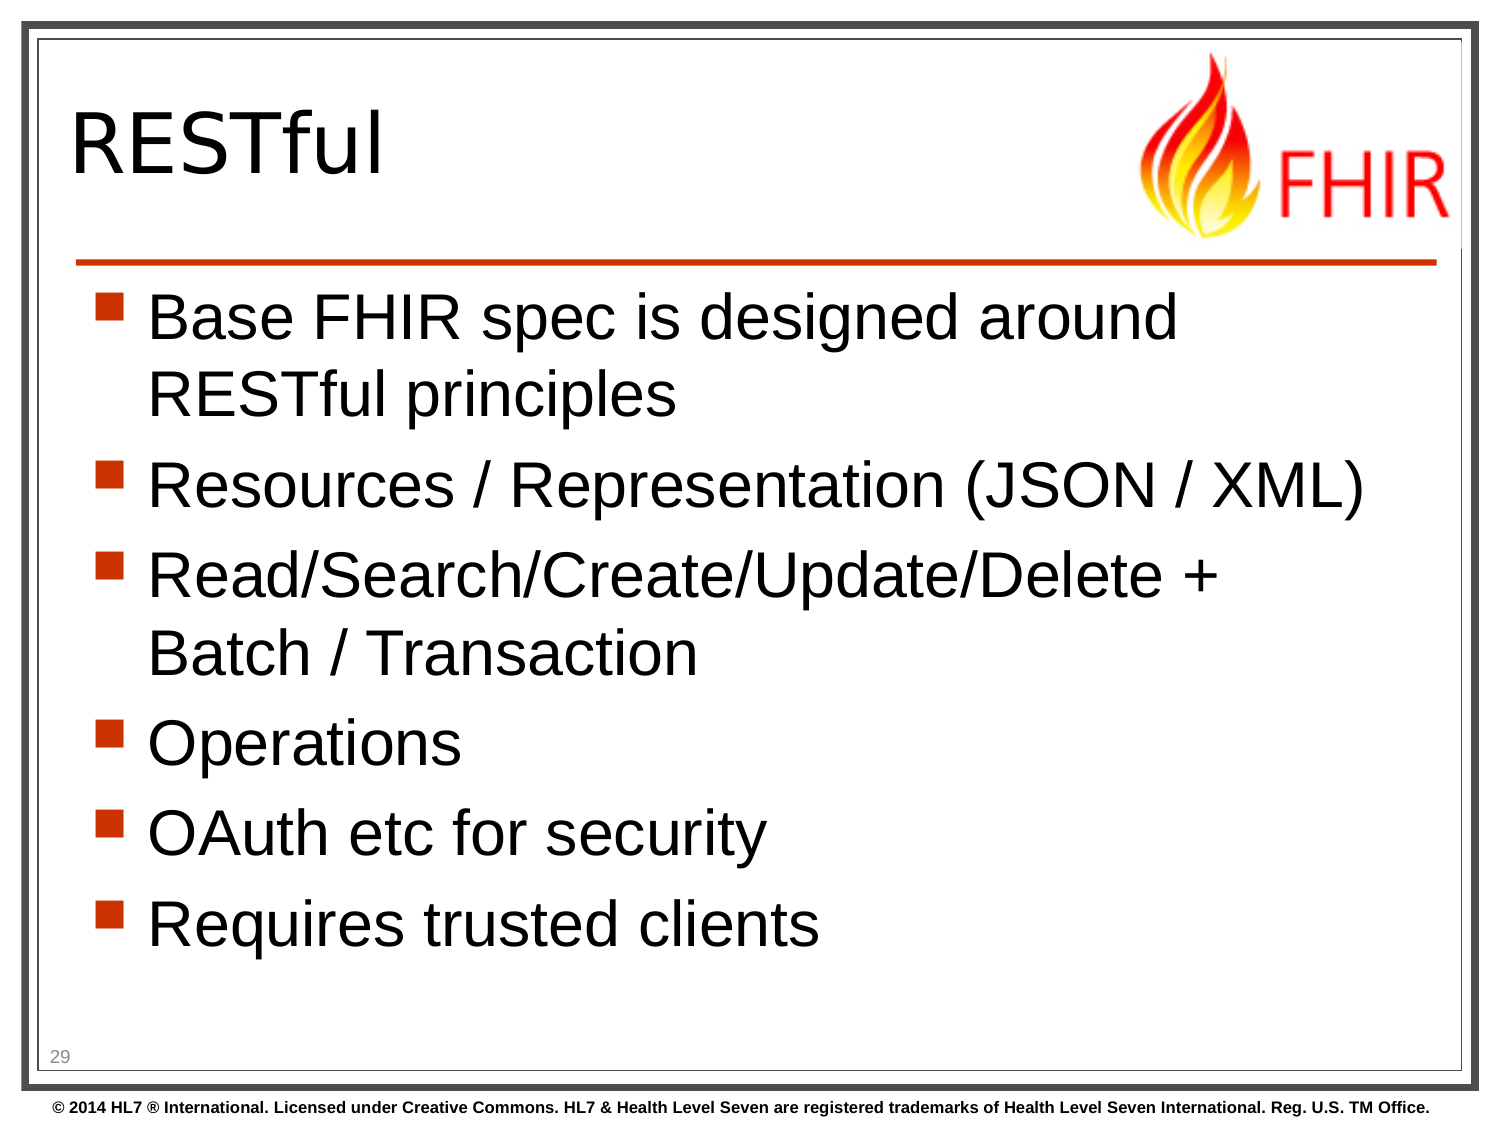

# RESTful
Base FHIR spec is designed around RESTful principles
Resources / Representation (JSON / XML)
Read/Search/Create/Update/Delete + Batch / Transaction
Operations
OAuth etc for security
Requires trusted clients

29